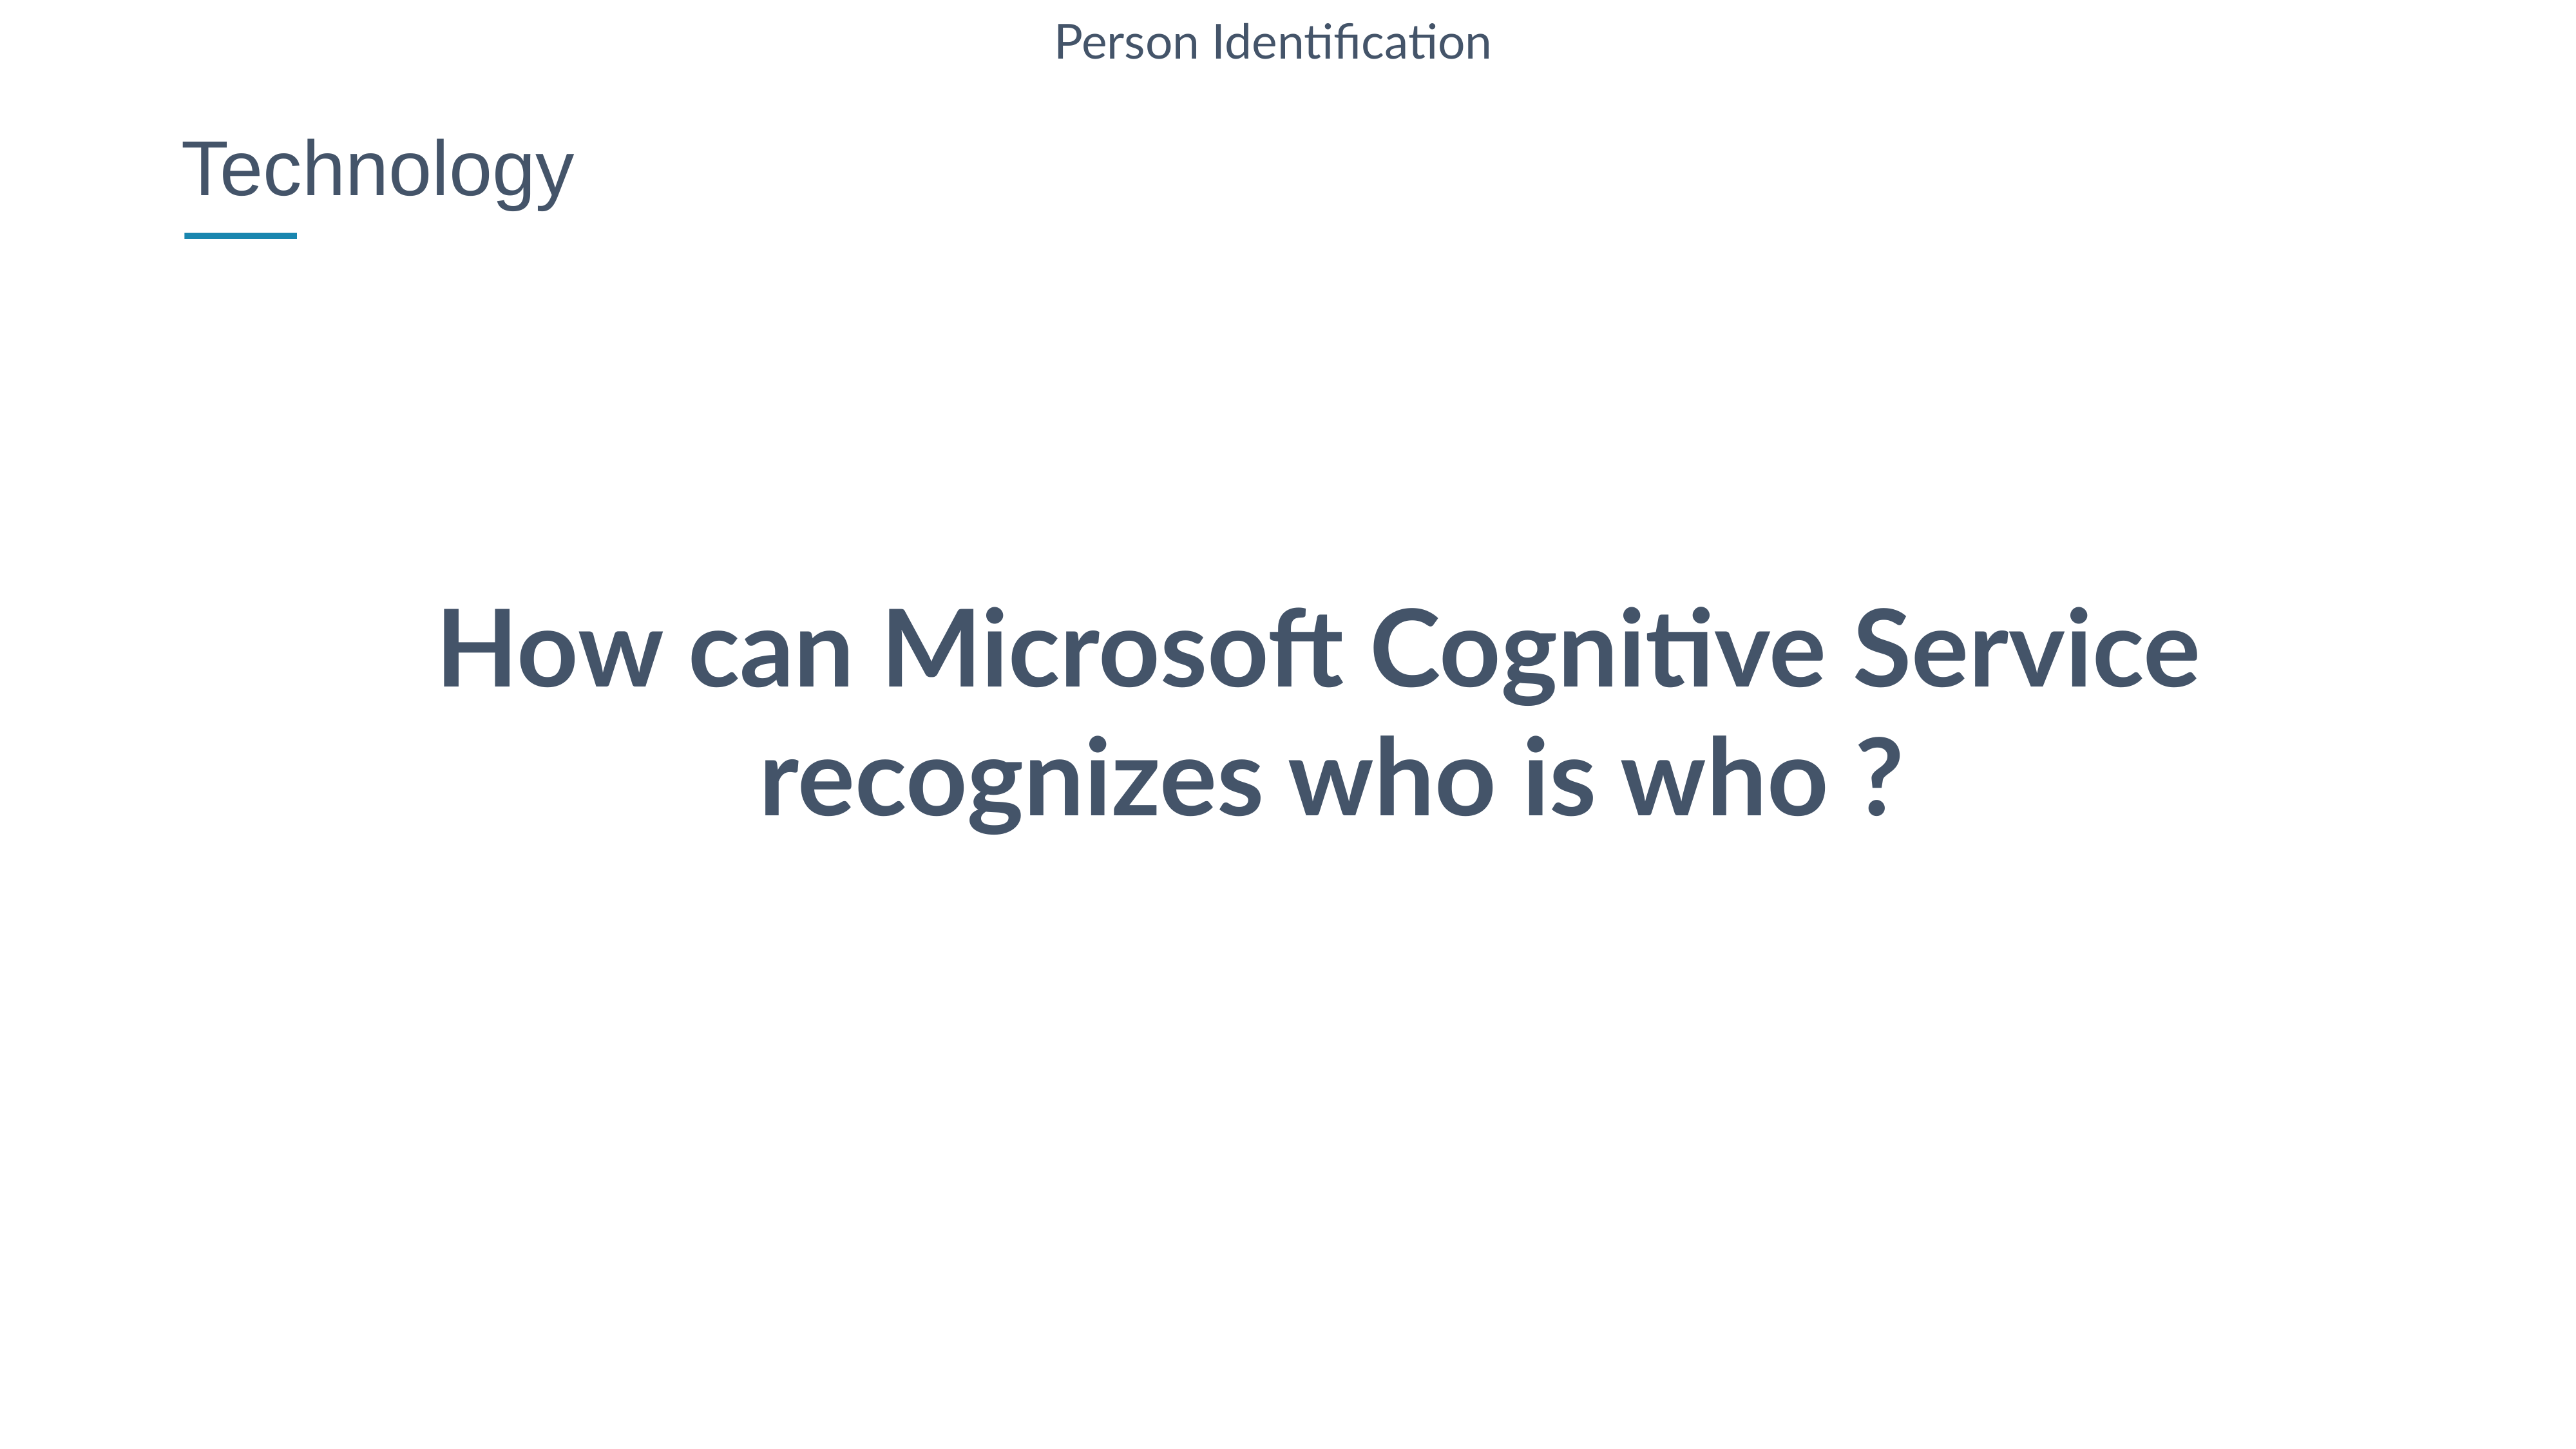

Person Identification
Technology

How can Microsoft Cognitive Service
 recognizes who is who ?